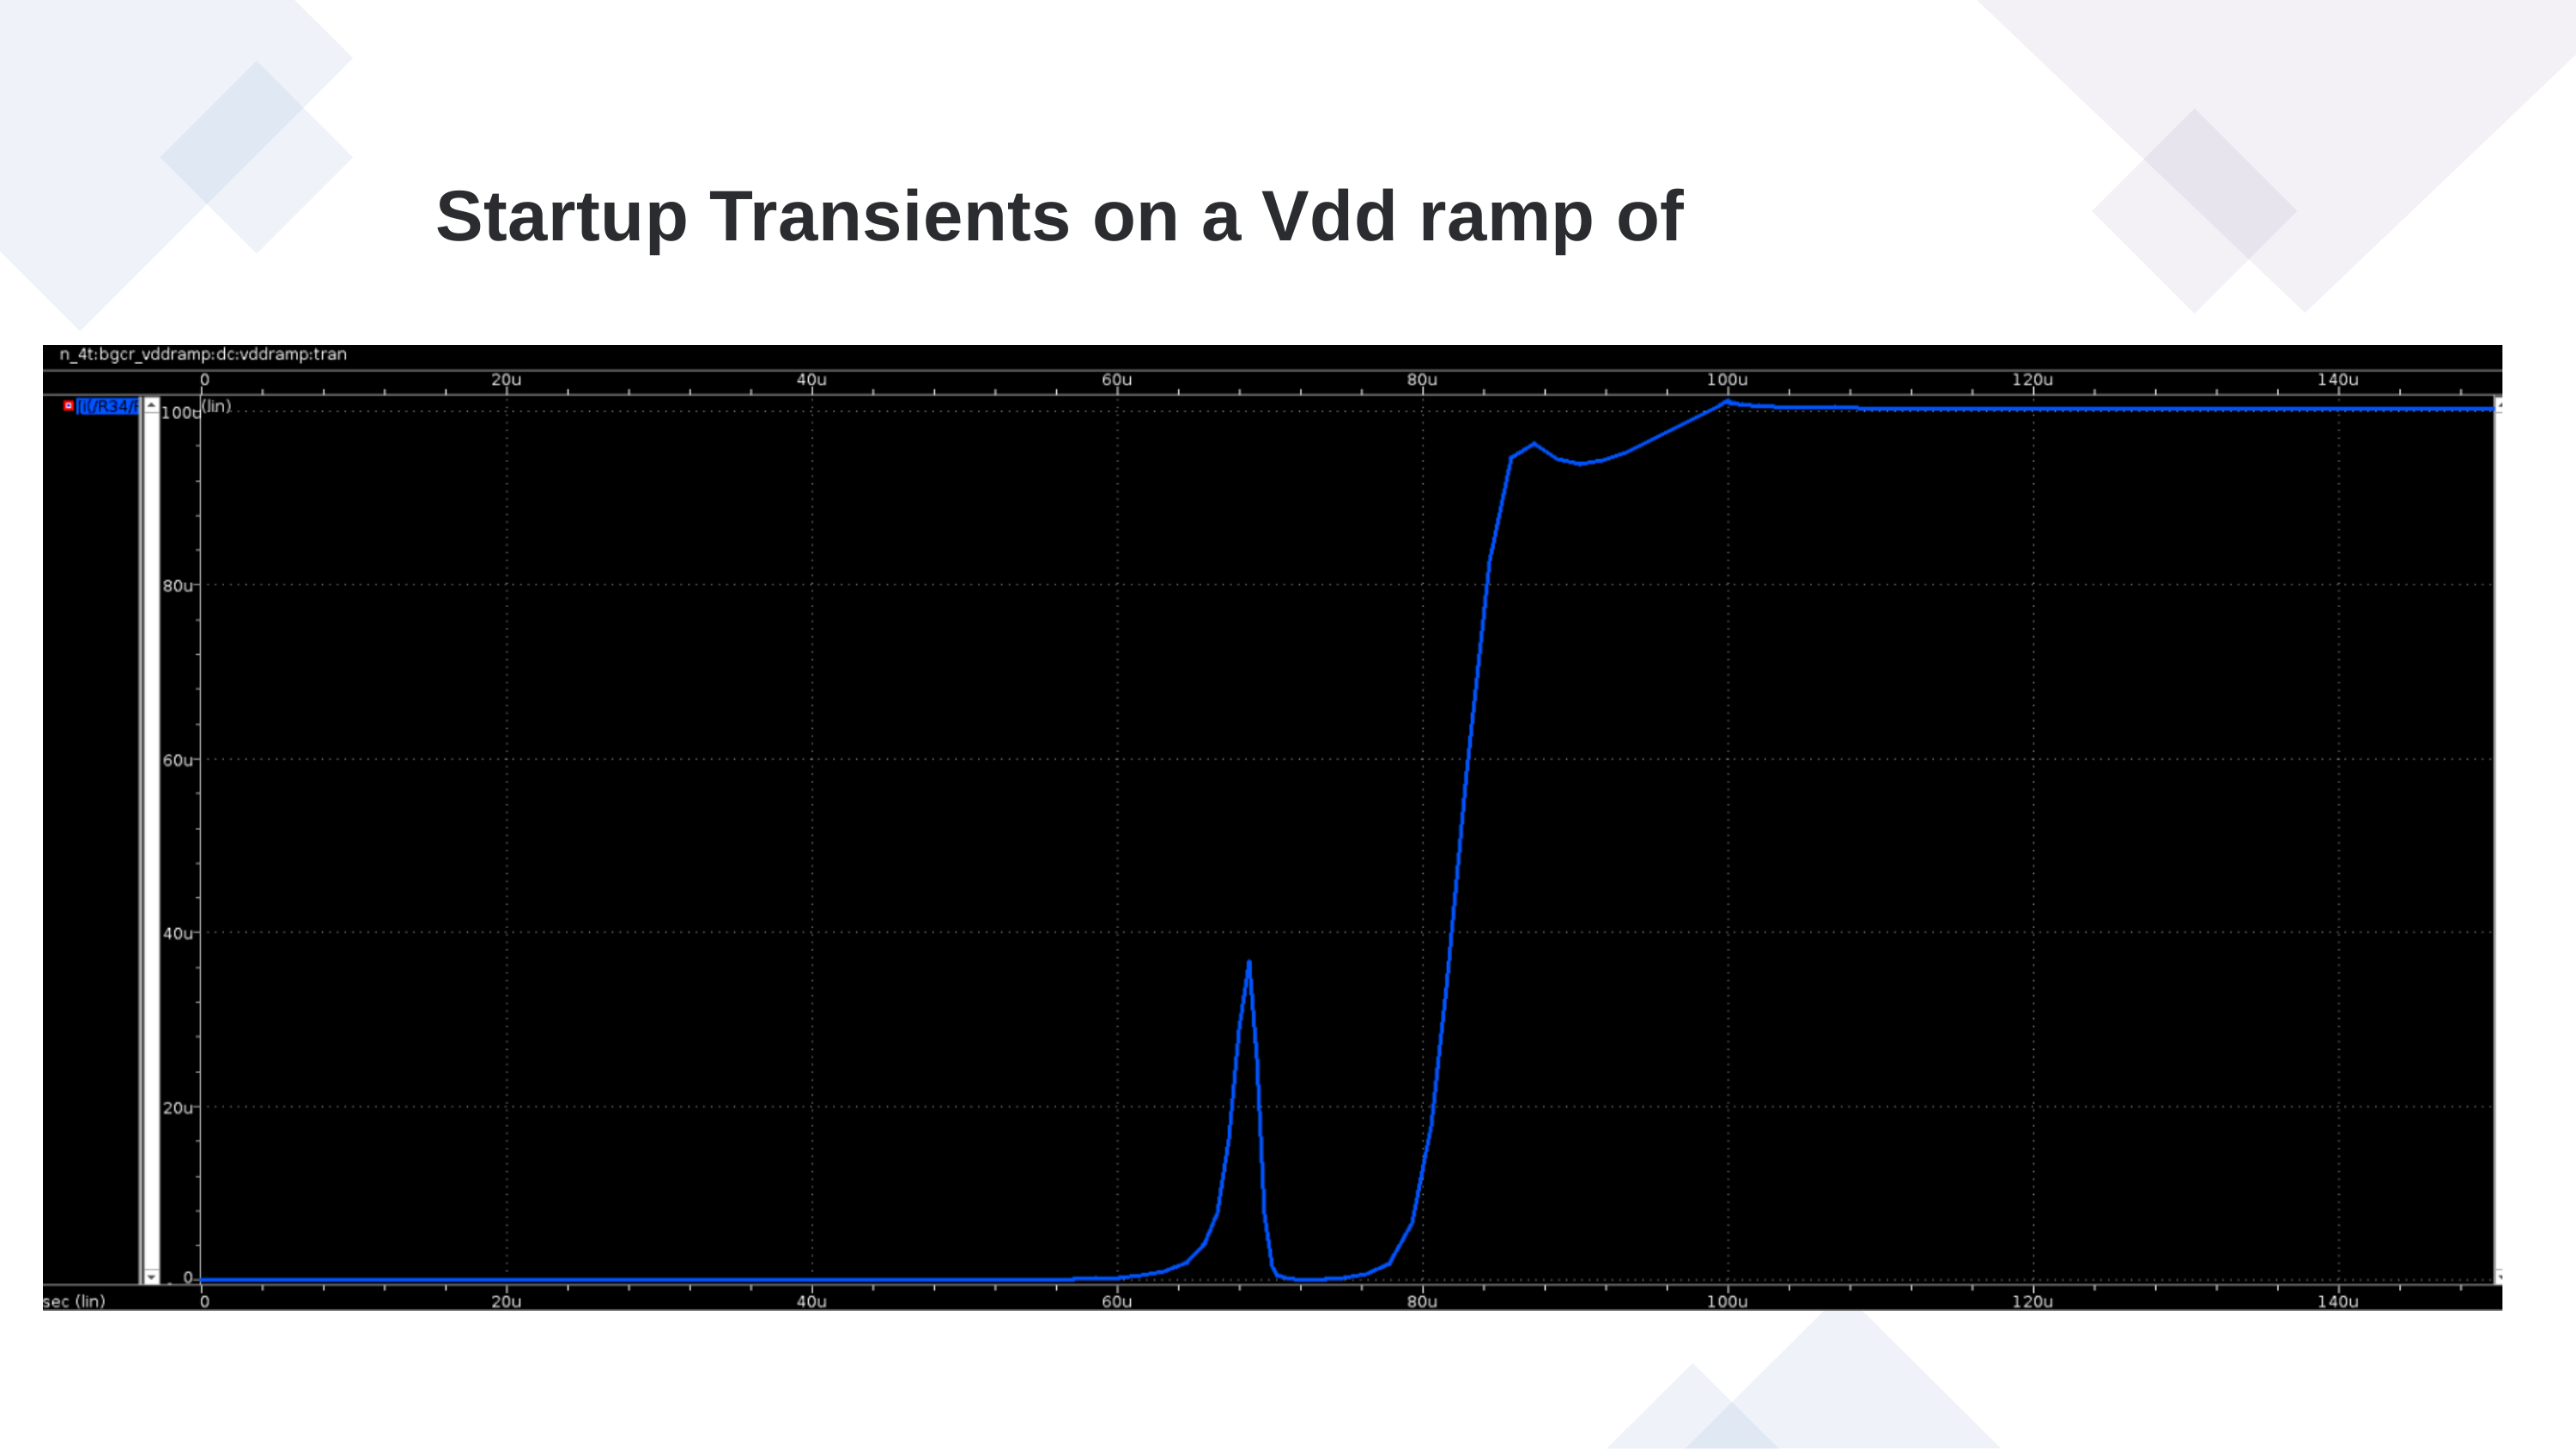

Startup Transients on a Vdd ramp of